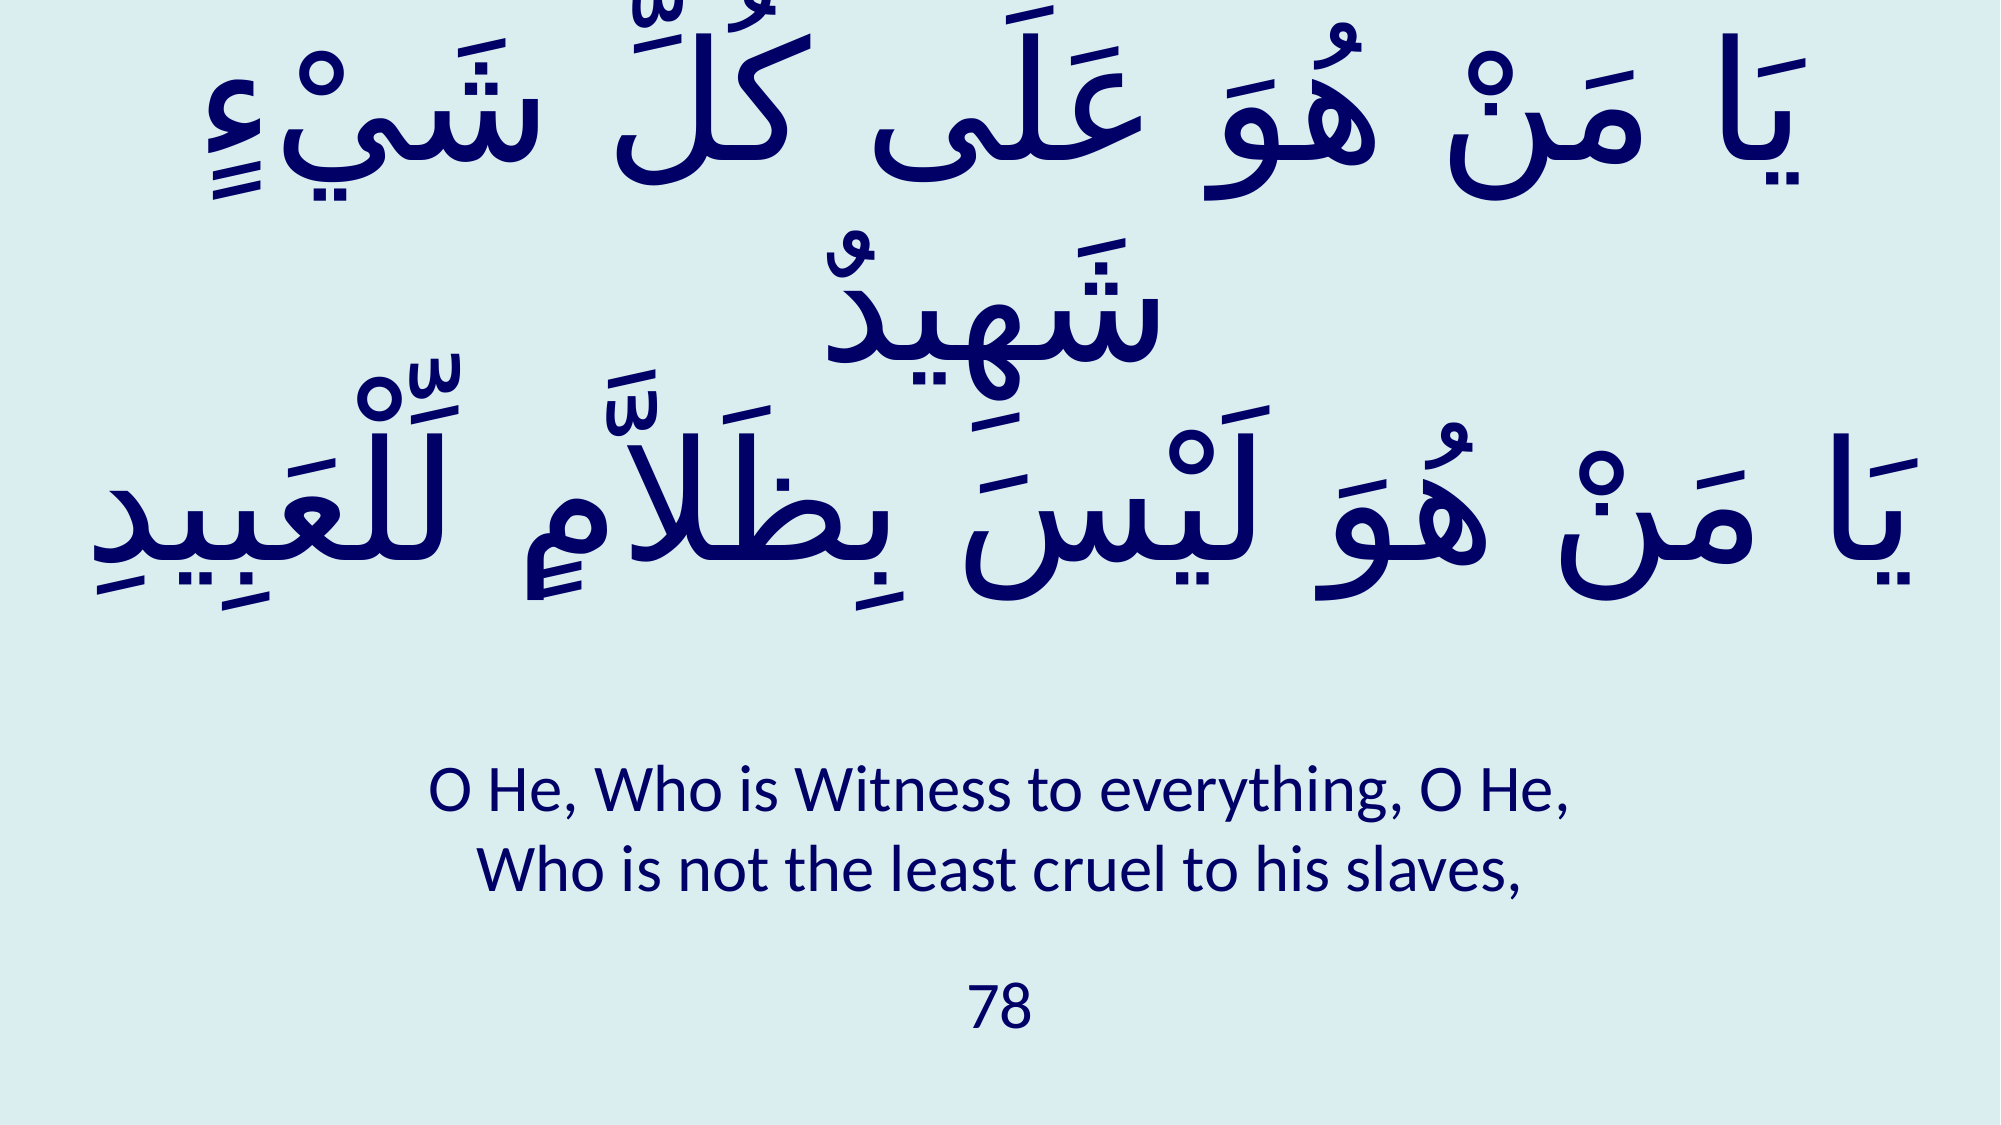

# يَا مَنْ هُوَ عَلَى كُلِّ شَيْءٍ شَهِيدٌ يَا مَنْ هُوَ لَيْسَ بِظَلاَّمٍ لِّلْعَبِيدِ
O He, Who is Witness to everything, O He, Who is not the least cruel to his slaves,
78